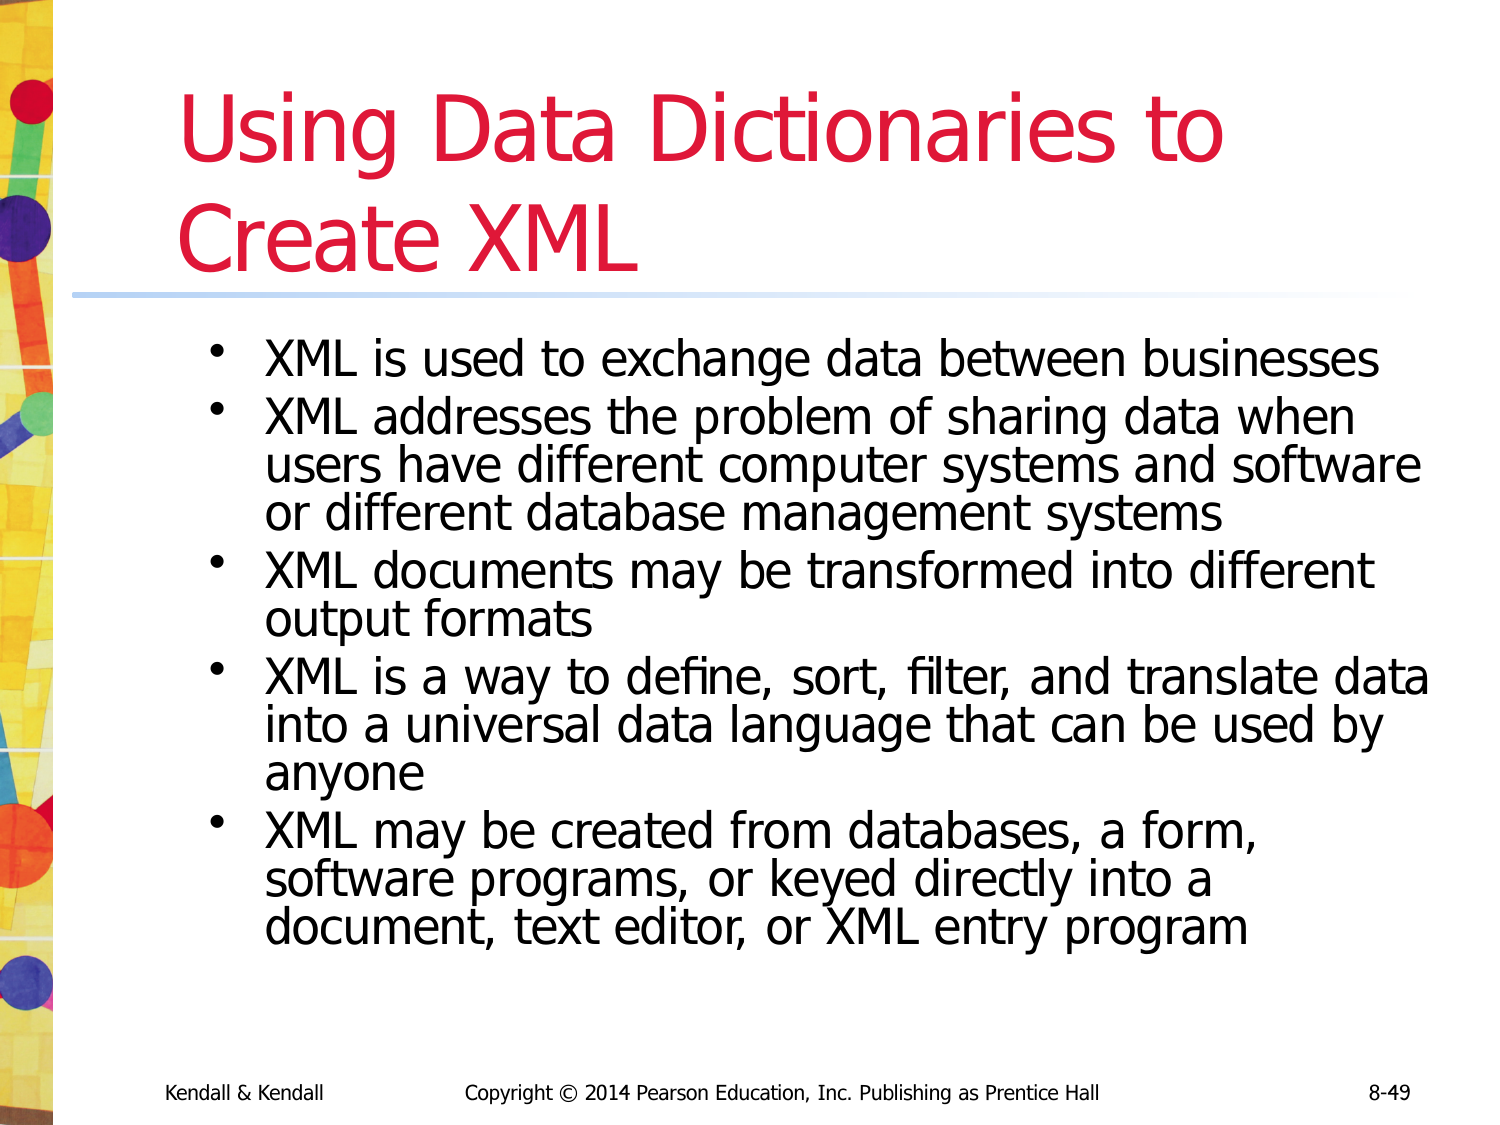

# Using Data Dictionaries to Create XML
XML is used to exchange data between businesses
XML addresses the problem of sharing data when users have different computer systems and software or different database management systems
XML documents may be transformed into different output formats
XML is a way to define, sort, filter, and translate data into a universal data language that can be used by anyone
XML may be created from databases, a form, software programs, or keyed directly into a document, text editor, or XML entry program
Kendall & Kendall	Copyright © 2014 Pearson Education, Inc. Publishing as Prentice Hall
8-49